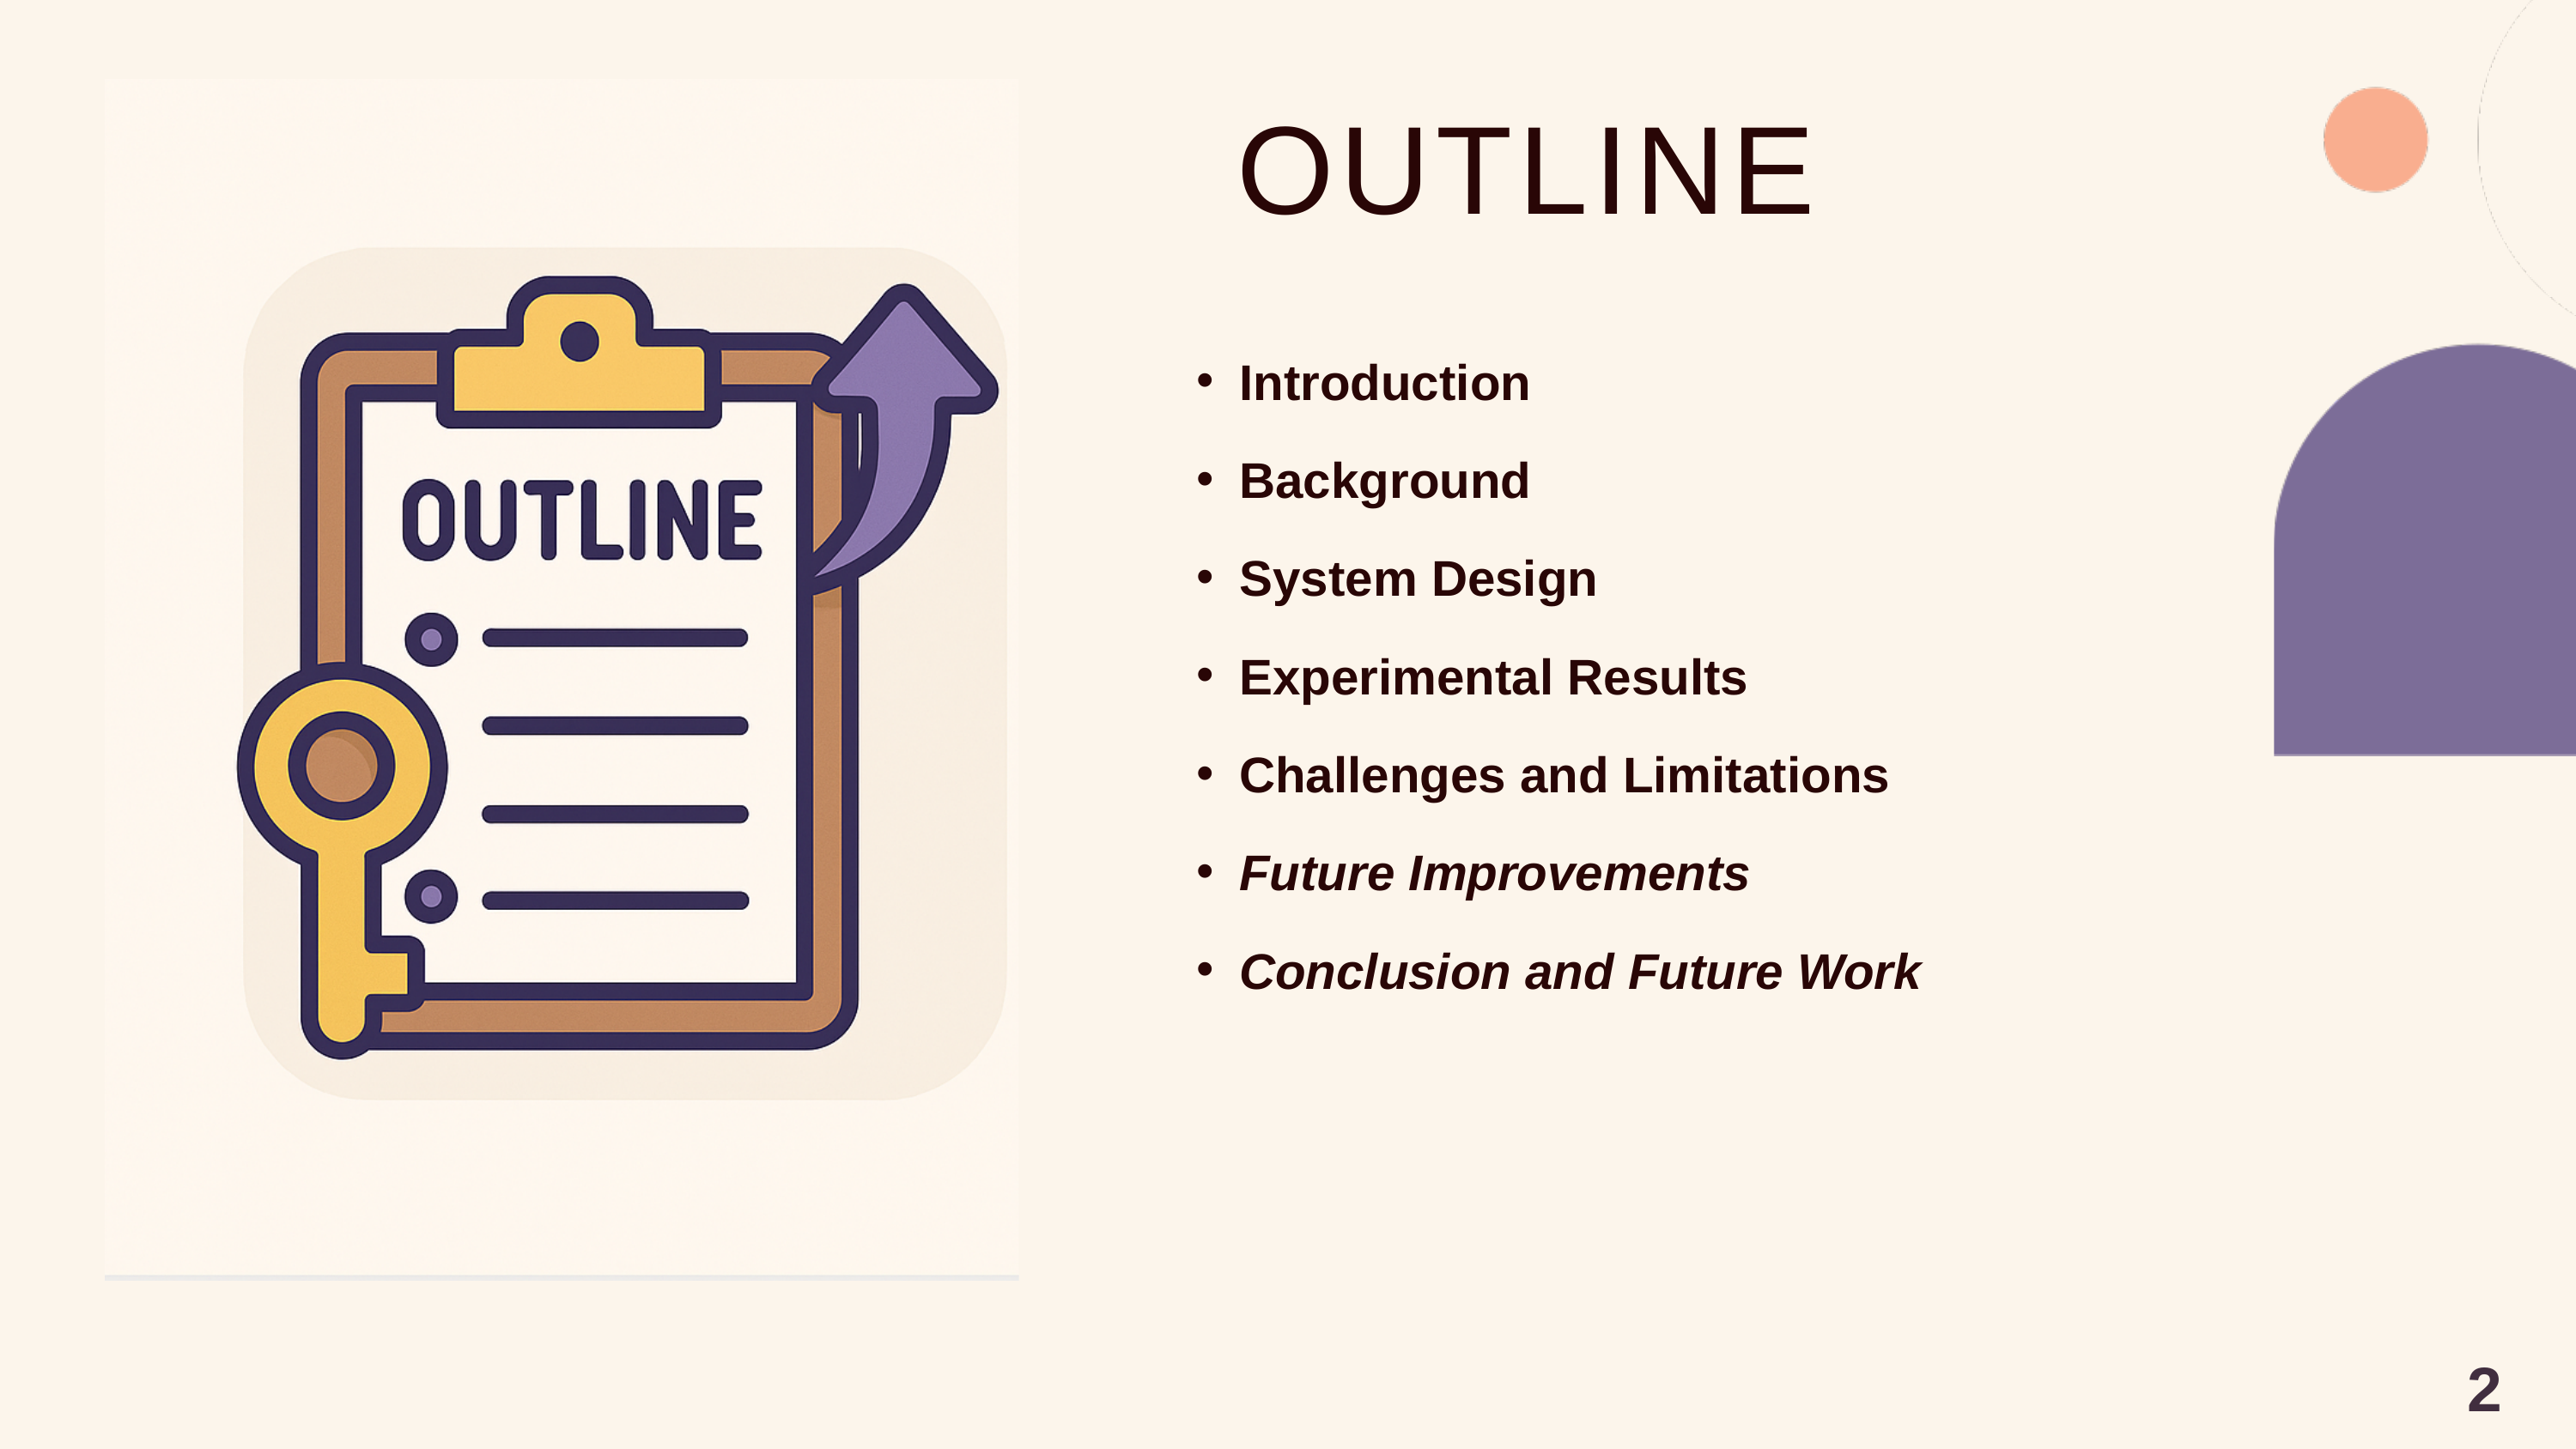

OUTLINE
Introduction
Background
System Design
Experimental Results
Challenges and Limitations
Future Improvements
Conclusion and Future Work
2